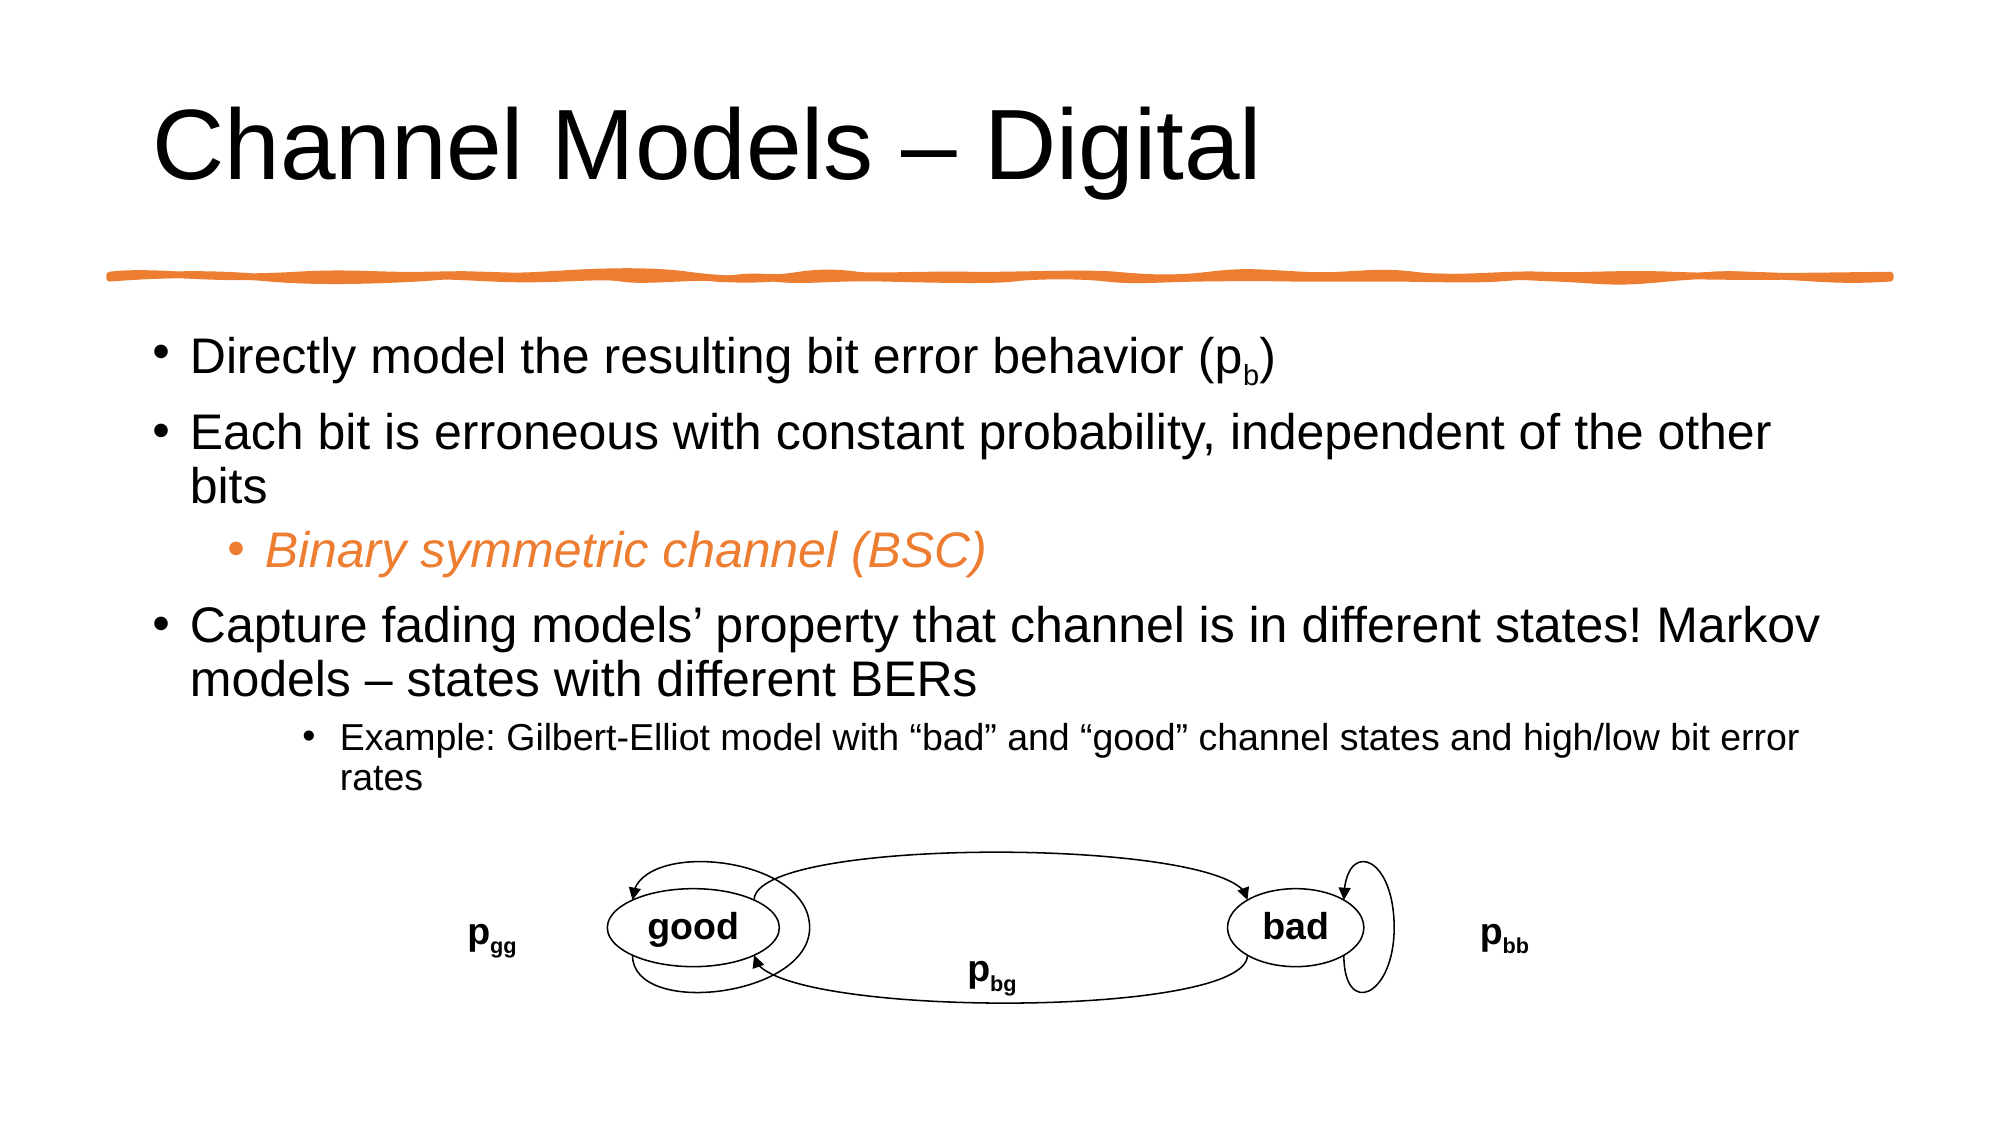

# Channel Models – Digital

Directly model the resulting bit error behavior (pb)
Each bit is erroneous with constant probability, independent of the other bits
Binary symmetric channel (BSC)
Capture fading models’ property that channel is in different states! Markov models – states with different BERs
Example: Gilbert-Elliot model with “bad” and “good” channel states and high/low bit error rates

good
bad
pgg
pbb
pbg
Dr. Sami S. AI-Wakeel